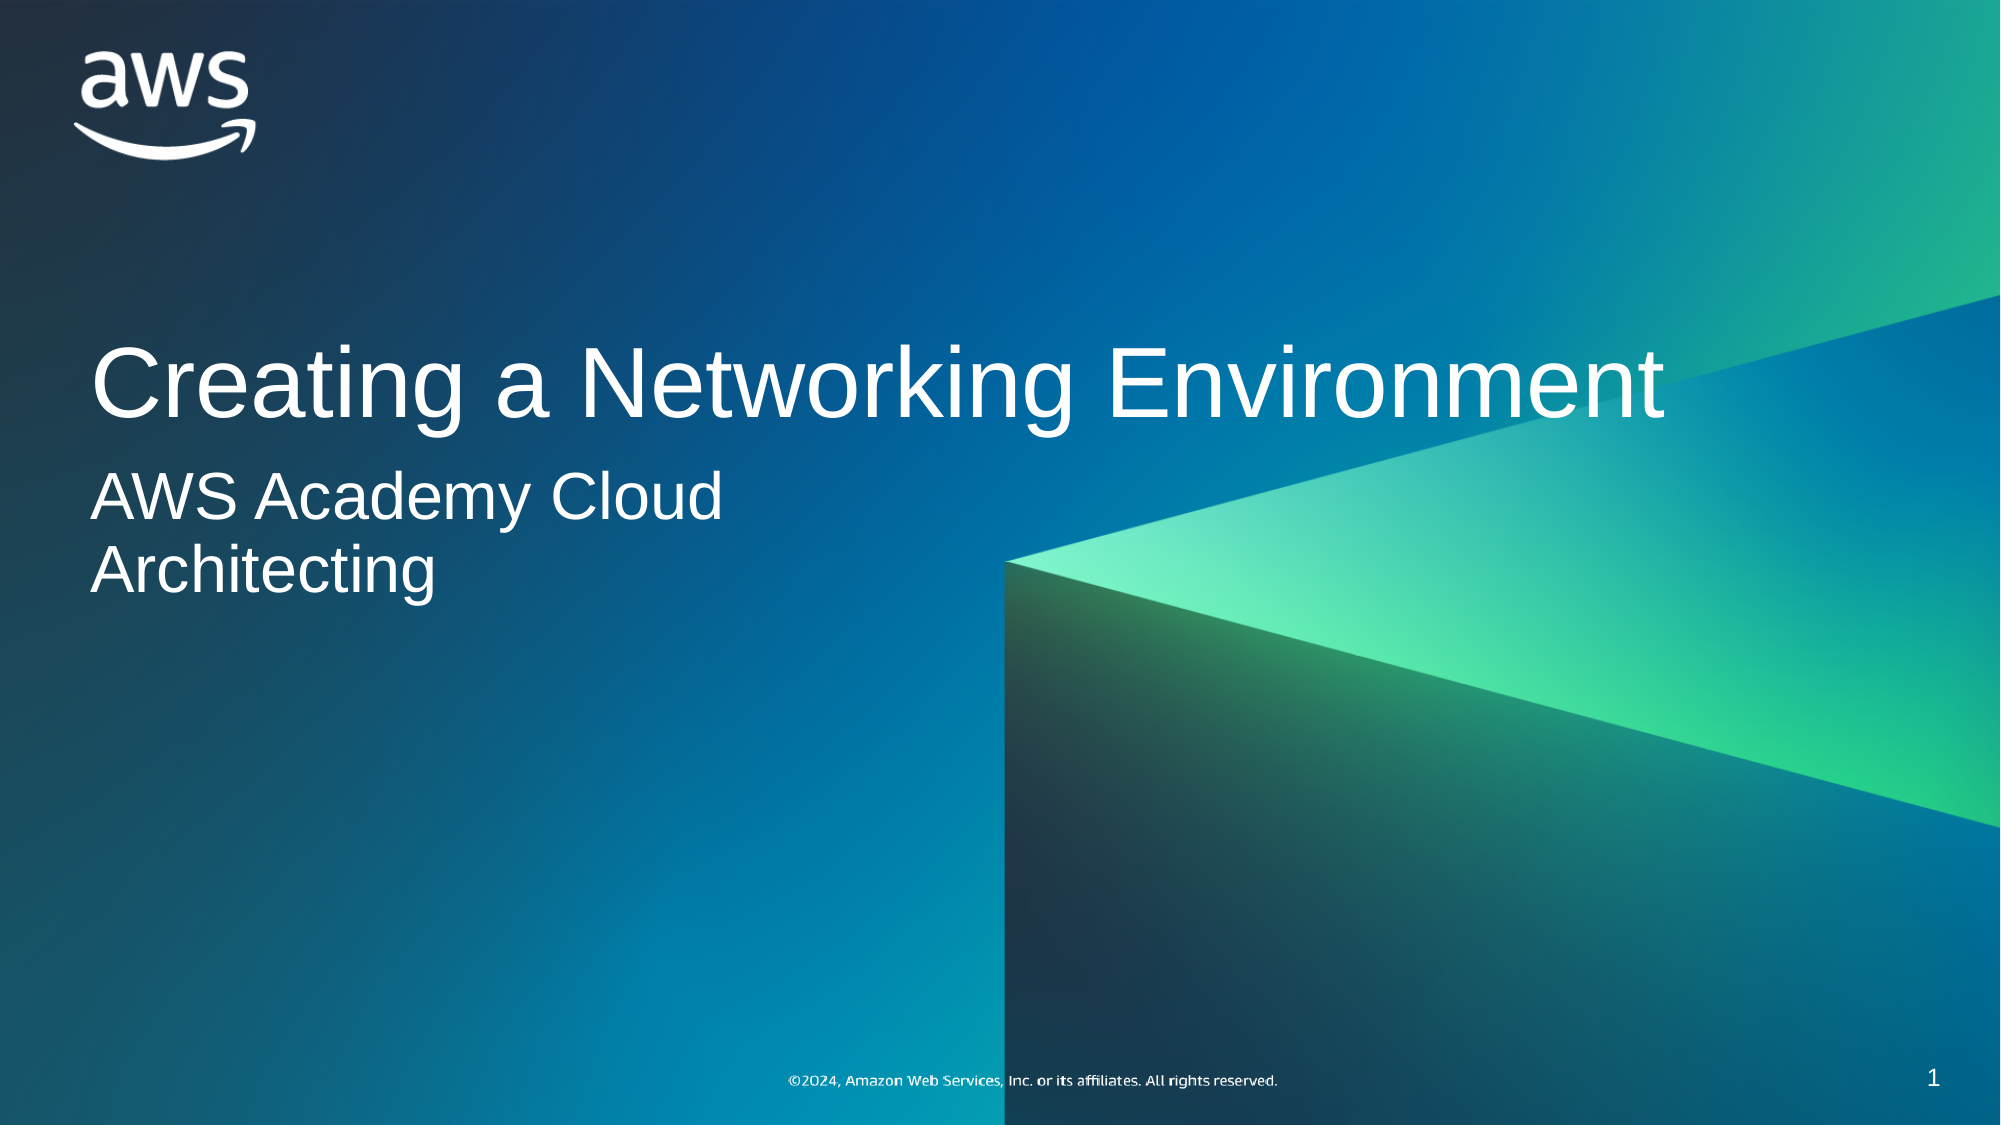

# Creating a Networking Environment
AWS Academy Cloud Architecting
1